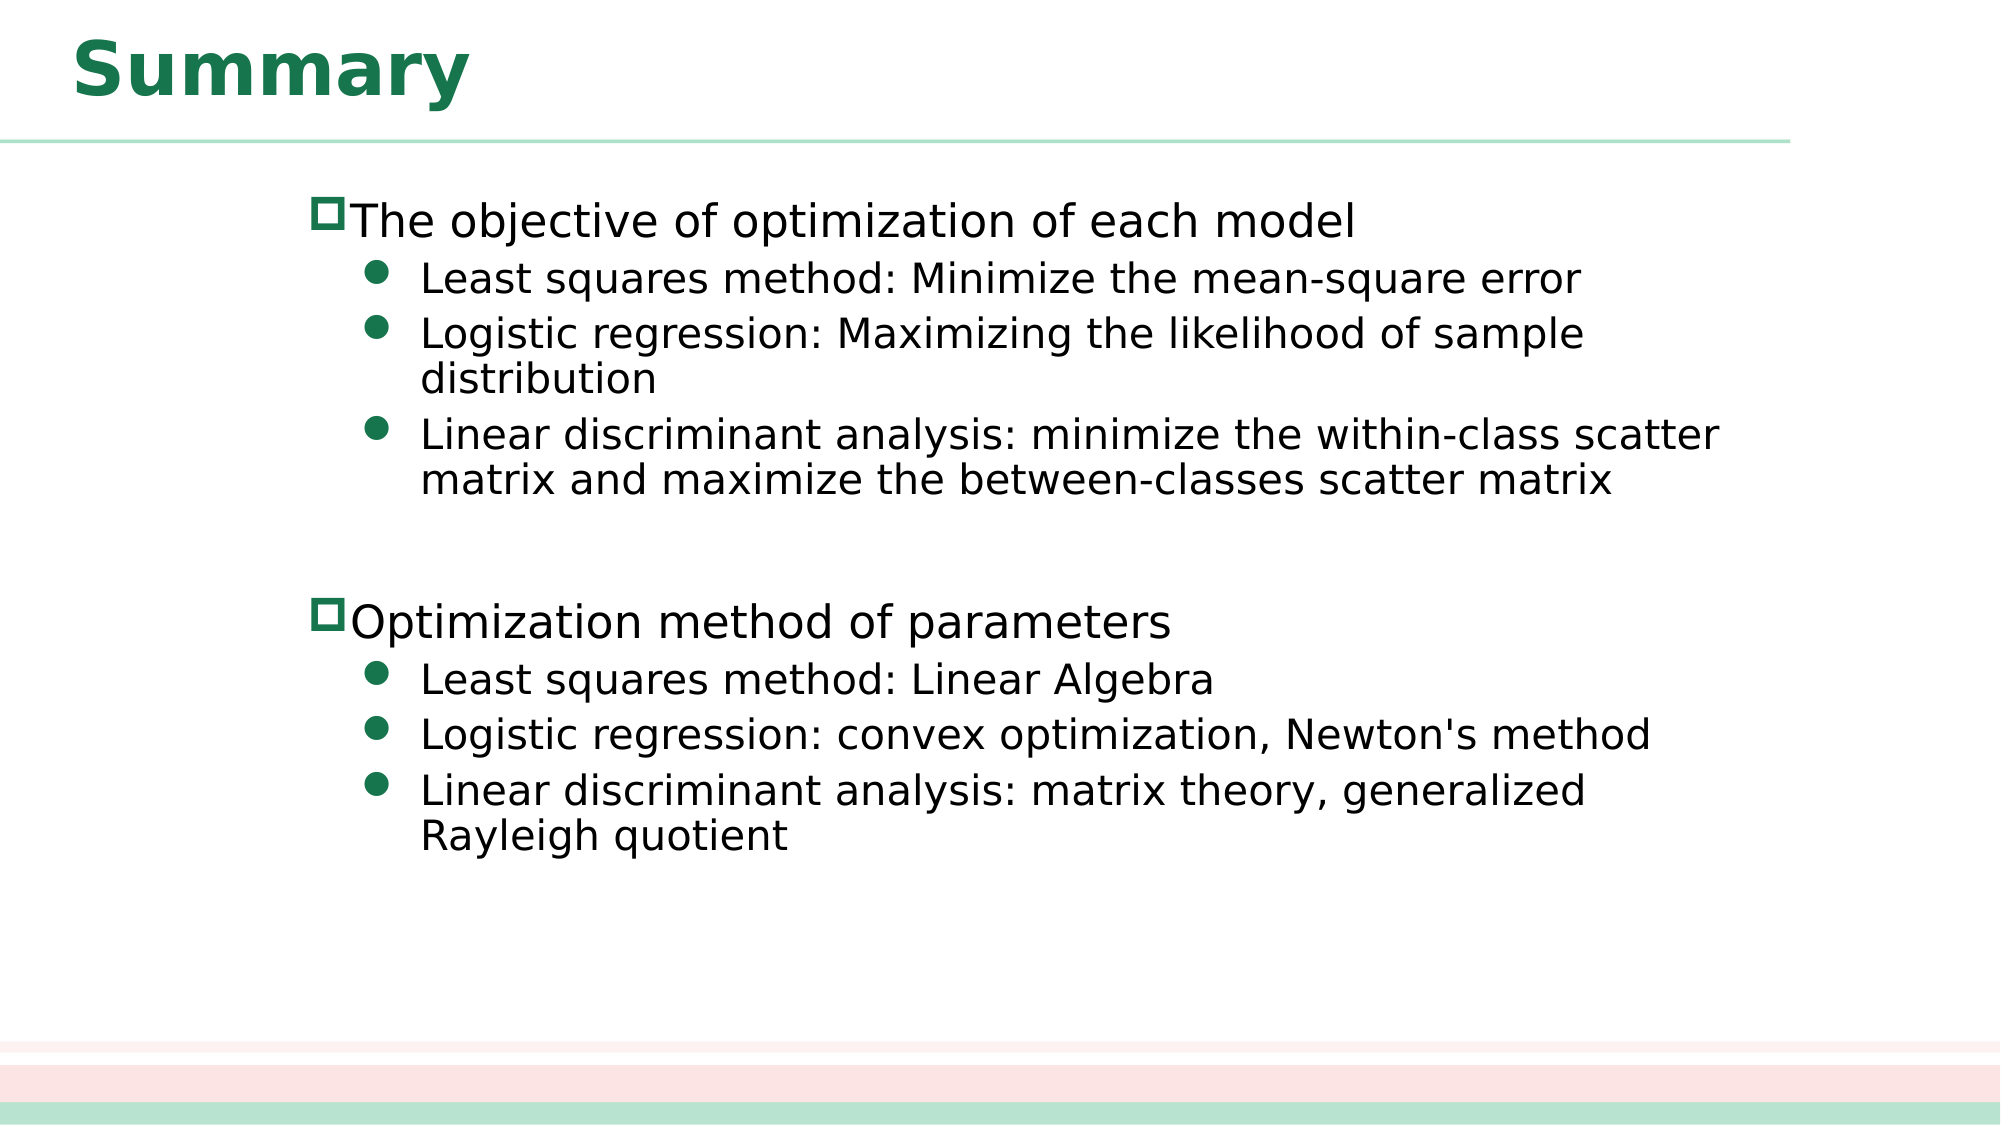

# Summary
The objective of optimization of each model
Least squares method: Minimize the mean-square error
Logistic regression: Maximizing the likelihood of sample distribution
Linear discriminant analysis: minimize the within-class scatter matrix and maximize the between-classes scatter matrix

Optimization method of parameters
Least squares method: Linear Algebra
Logistic regression: convex optimization, Newton's method
Linear discriminant analysis: matrix theory, generalized Rayleigh quotient